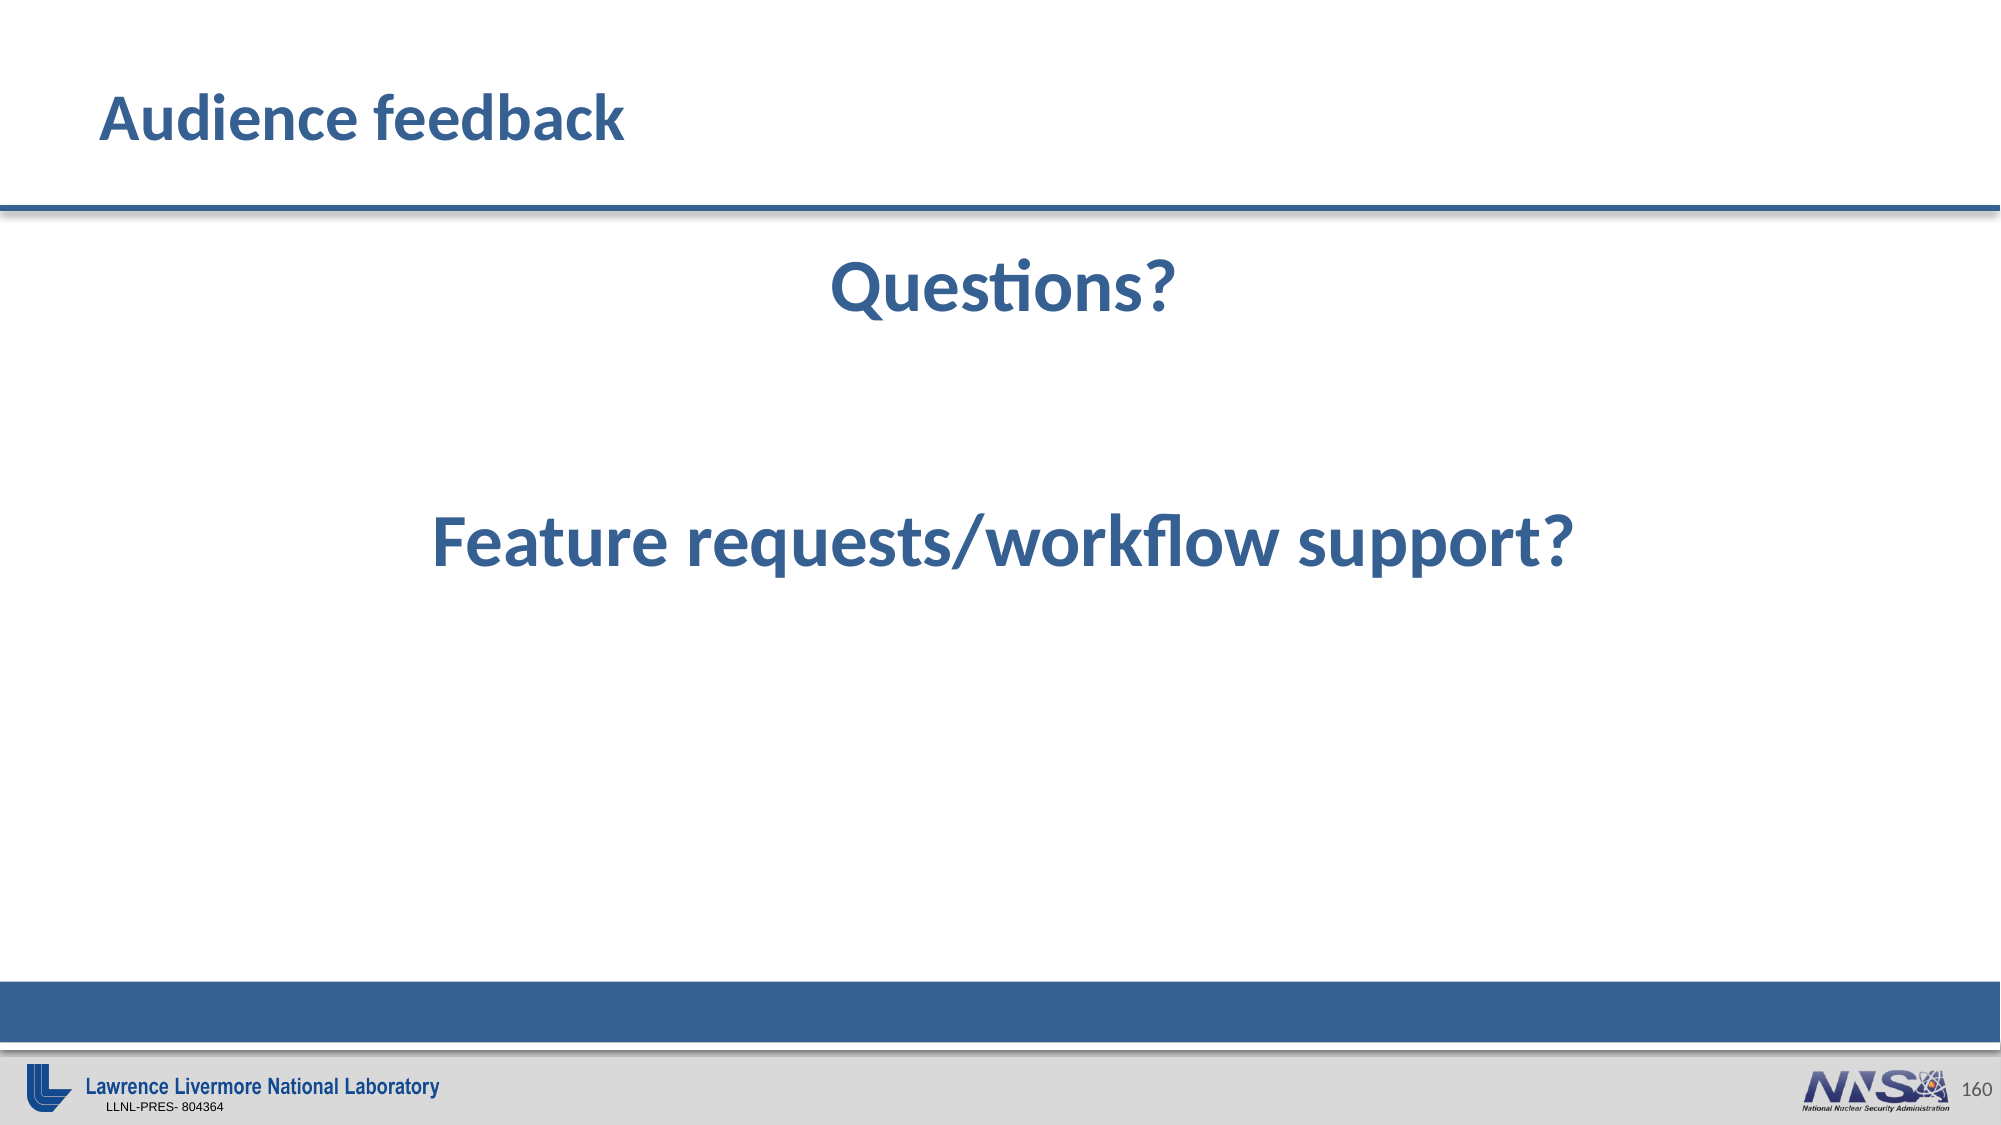

# Audience feedback
Questions?

Feature requests/workflow support?